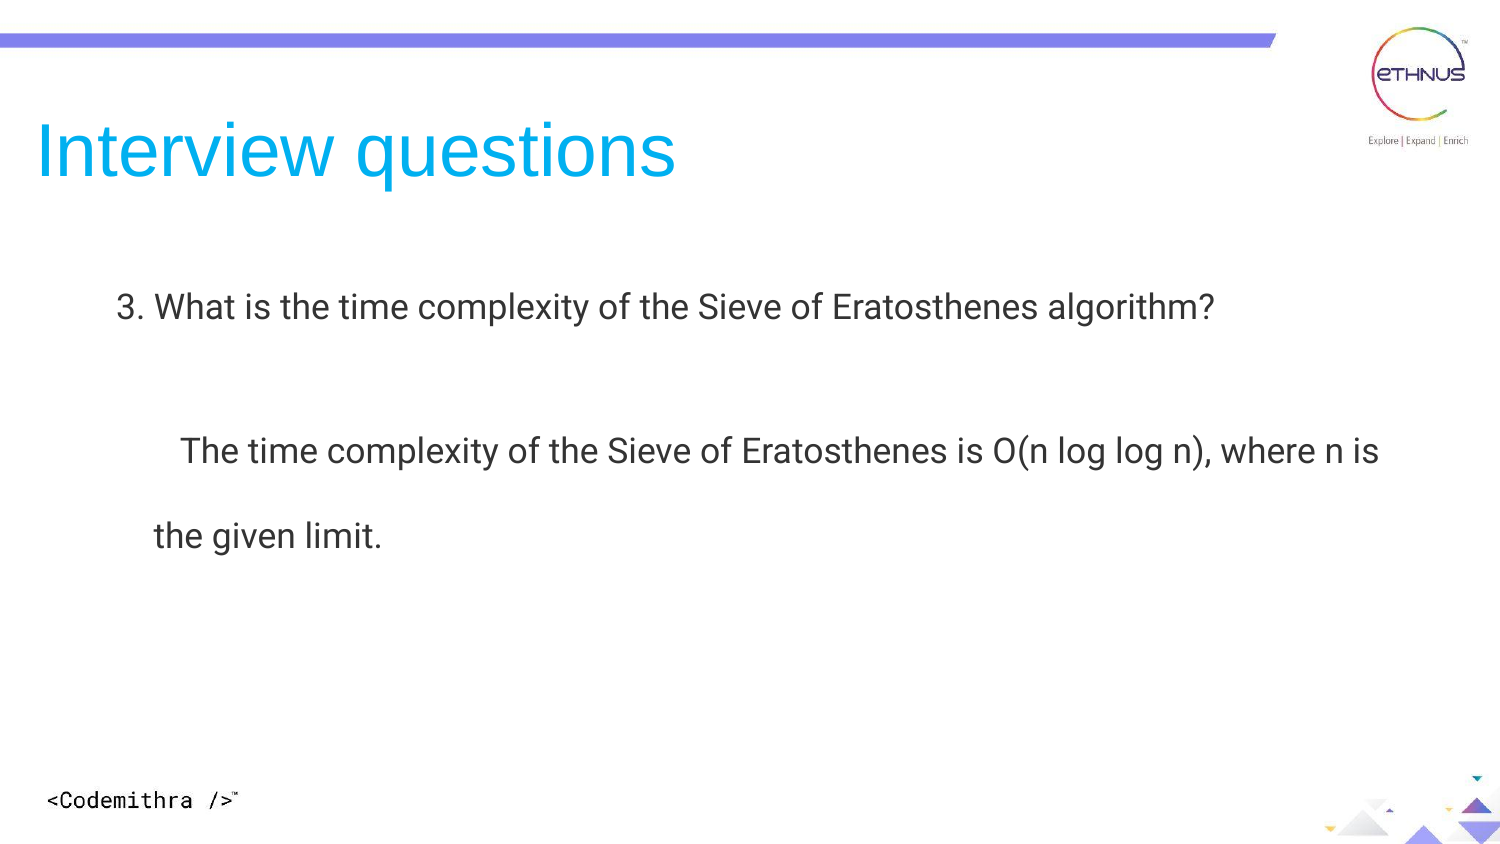

Interview questions
3. What is the time complexity of the Sieve of Eratosthenes algorithm?

   The time complexity of the Sieve of Eratosthenes is O(n log log n), where n is the given limit.